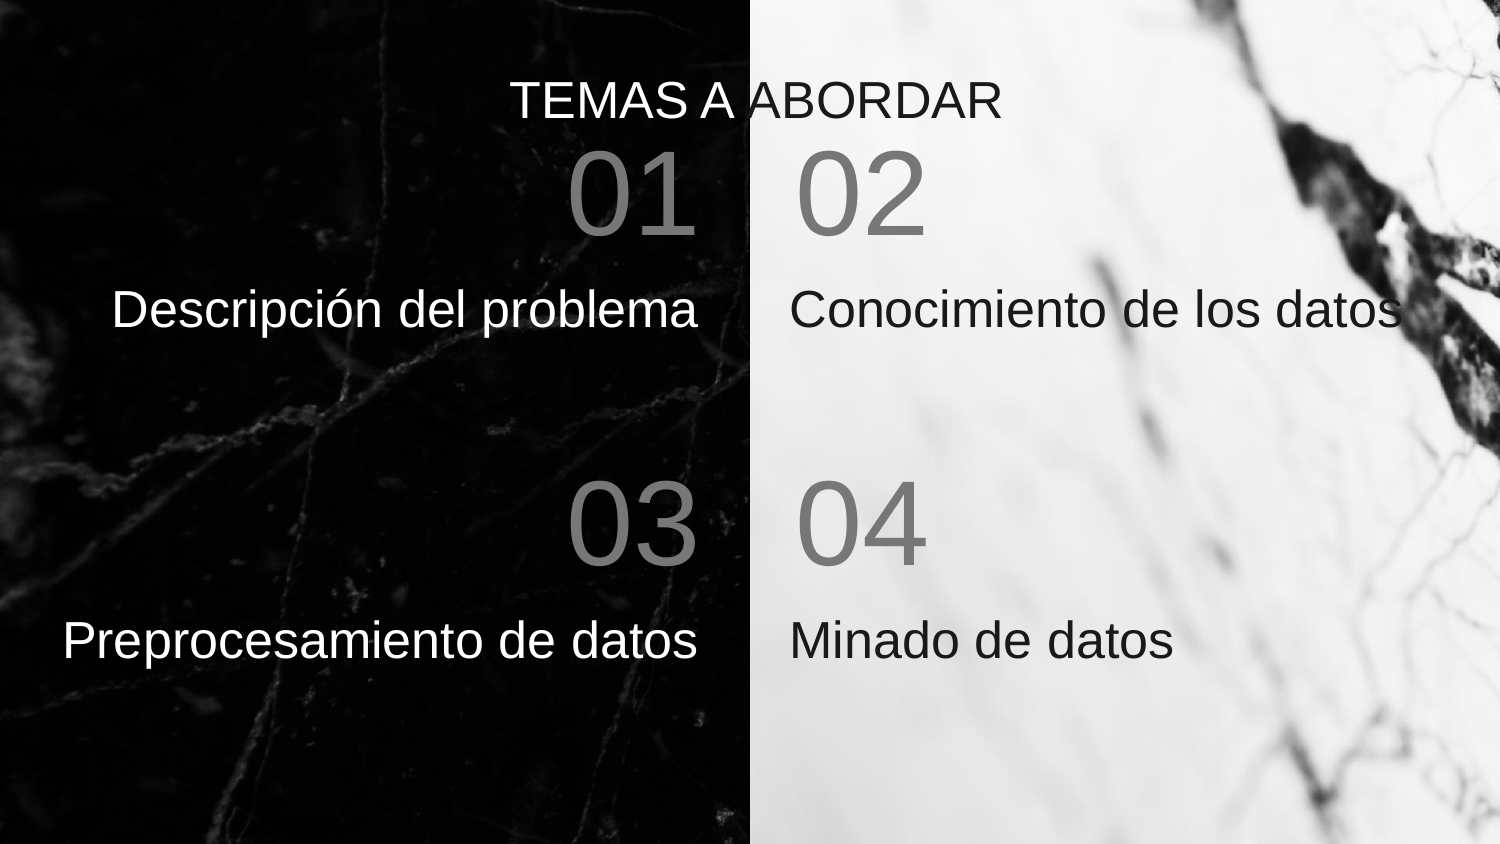

TEMAS A ABORDAR
01
02
# Descripción del problema
Conocimiento de los datos
03
04
Preprocesamiento de datos
Minado de datos